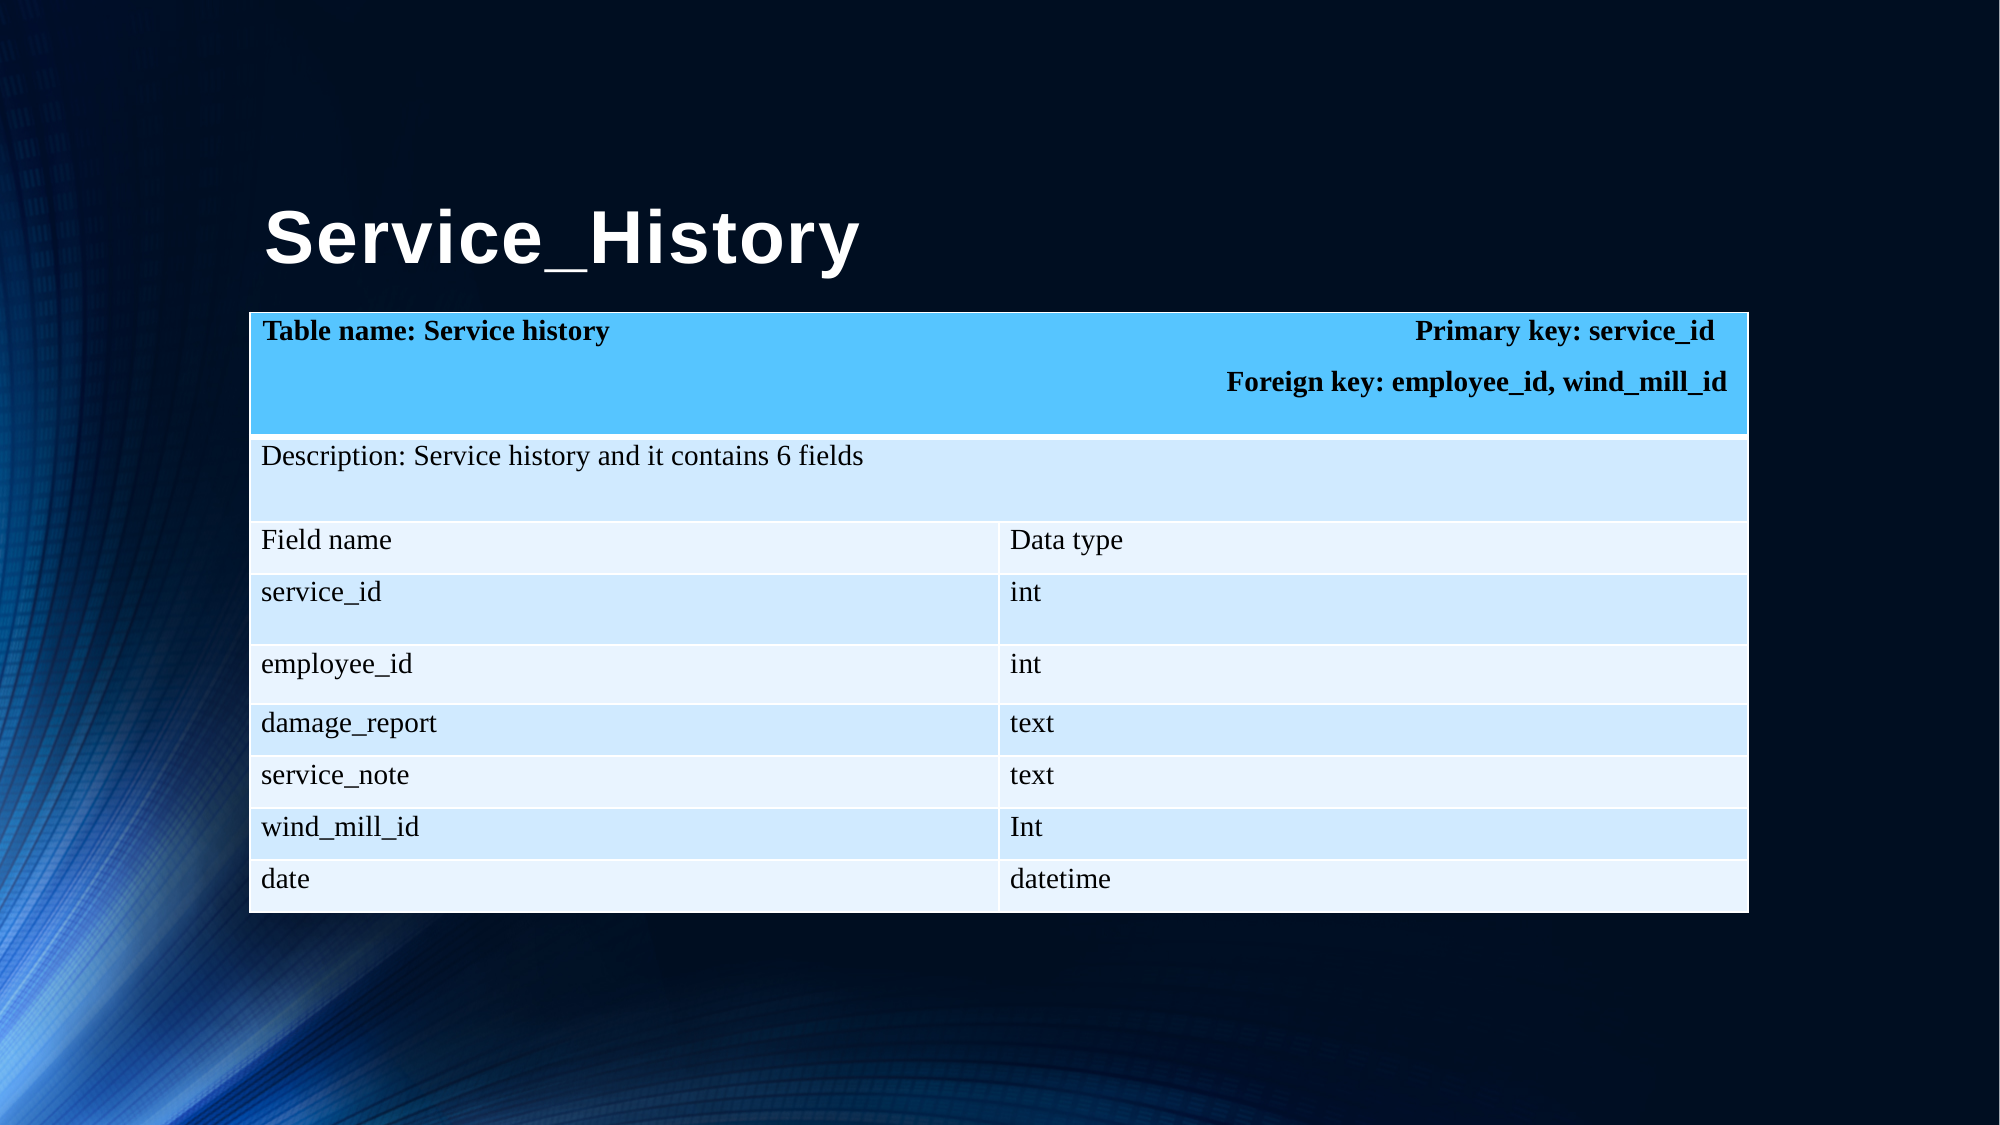

# Service_History
| Table name: Service history Primary key: service\_id Foreign key: employee\_id, wind\_mill\_id |  |
| --- | --- |
| Description: Service history and it contains 6 fields |  |
| Field name | Data type |
| service\_id | int |
| employee\_id | int |
| damage\_report | text |
| service\_note | text |
| wind\_mill\_id | Int |
| date | datetime |